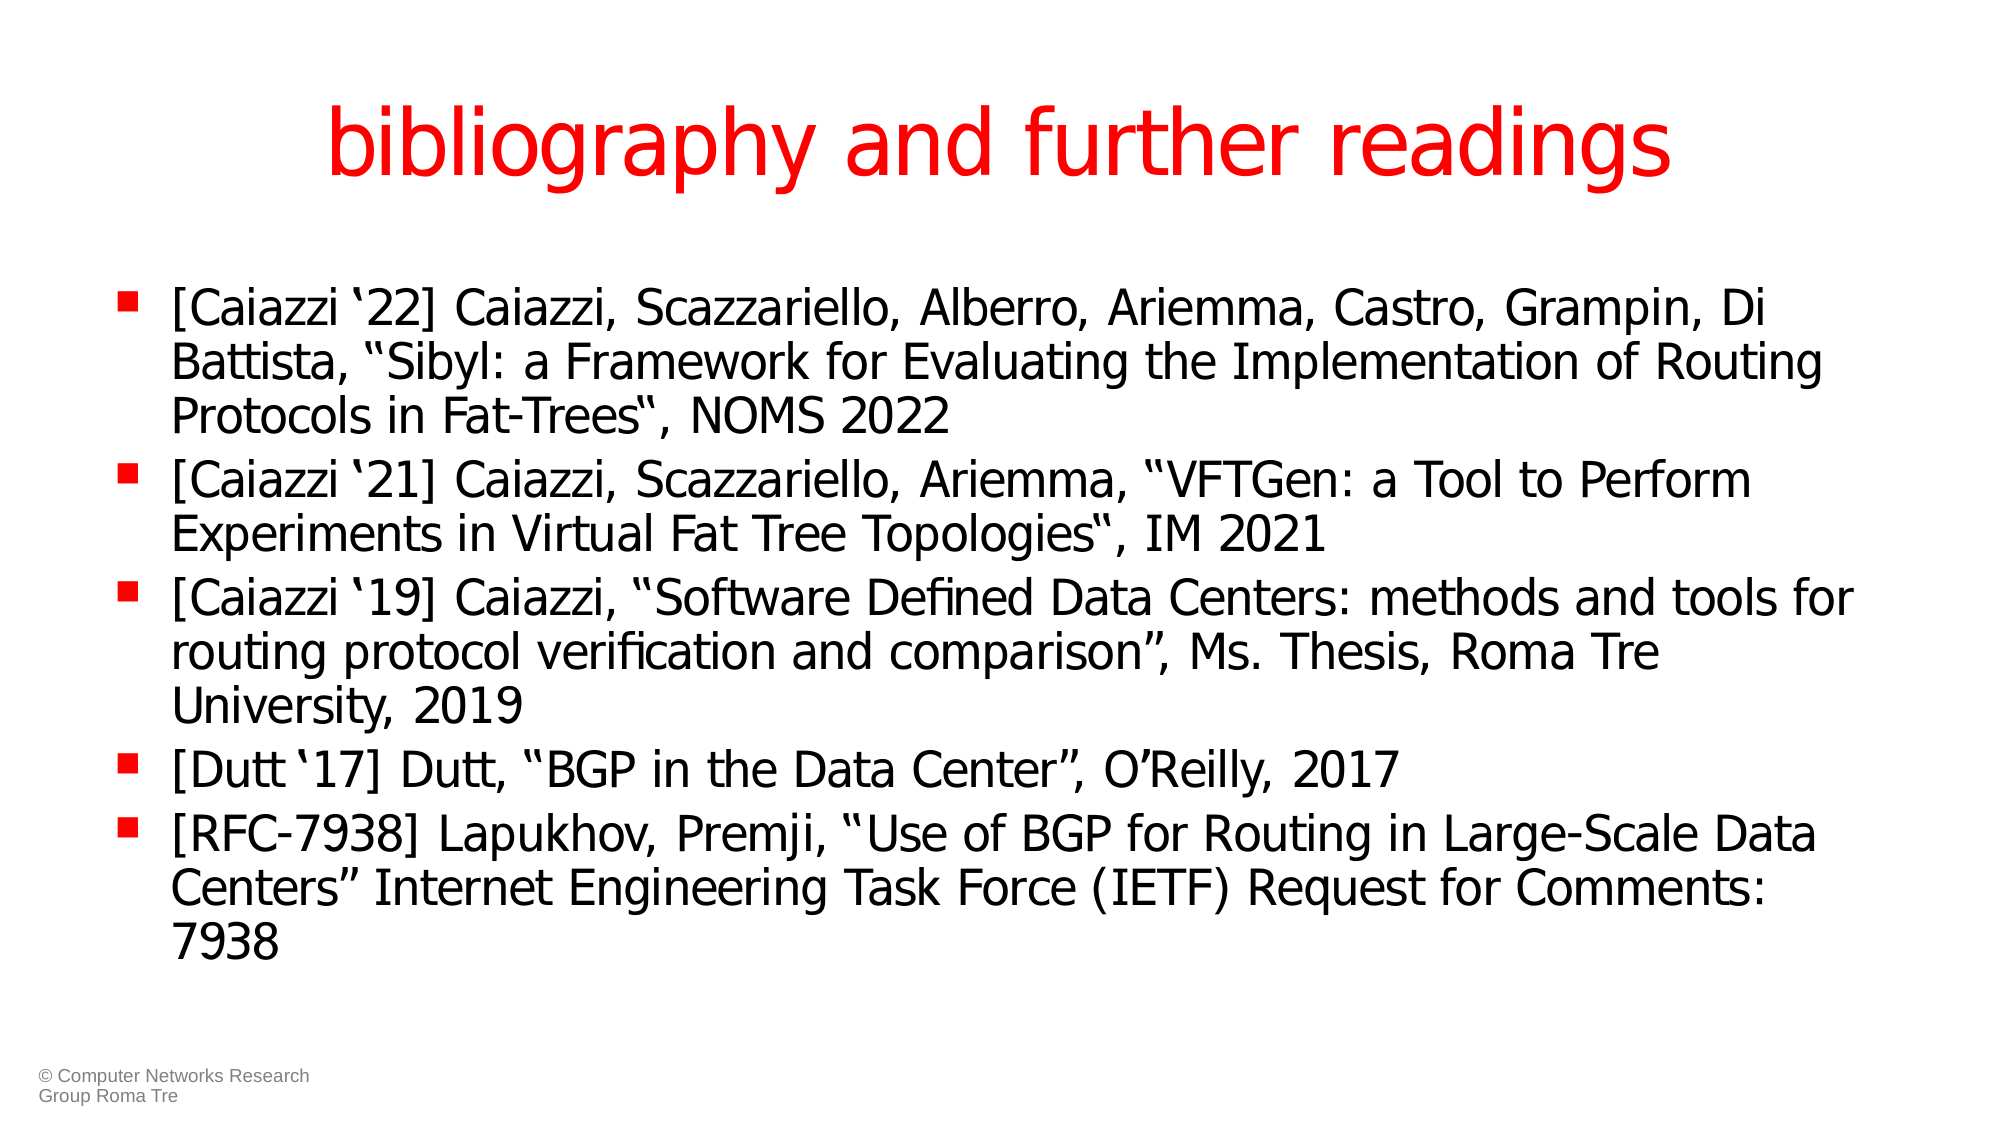

# bibliography and further readings
[Caiazzi ‘22] Caiazzi, Scazzariello, Alberro, Ariemma, Castro, Grampin, Di Battista, “Sibyl: a Framework for Evaluating the Implementation of Routing Protocols in Fat-Trees“, NOMS 2022
[Caiazzi ‘21] Caiazzi, Scazzariello, Ariemma, “VFTGen: a Tool to Perform Experiments in Virtual Fat Tree Topologies“, IM 2021
[Caiazzi ‘19] Caiazzi, “Software Defined Data Centers: methods and tools for routing protocol verification and comparison”, Ms. Thesis, Roma Tre University, 2019
[Dutt ‘17] Dutt, “BGP in the Data Center”, O’Reilly, 2017
[RFC-7938] Lapukhov, Premji, “Use of BGP for Routing in Large-Scale Data Centers” Internet Engineering Task Force (IETF) Request for Comments: 7938